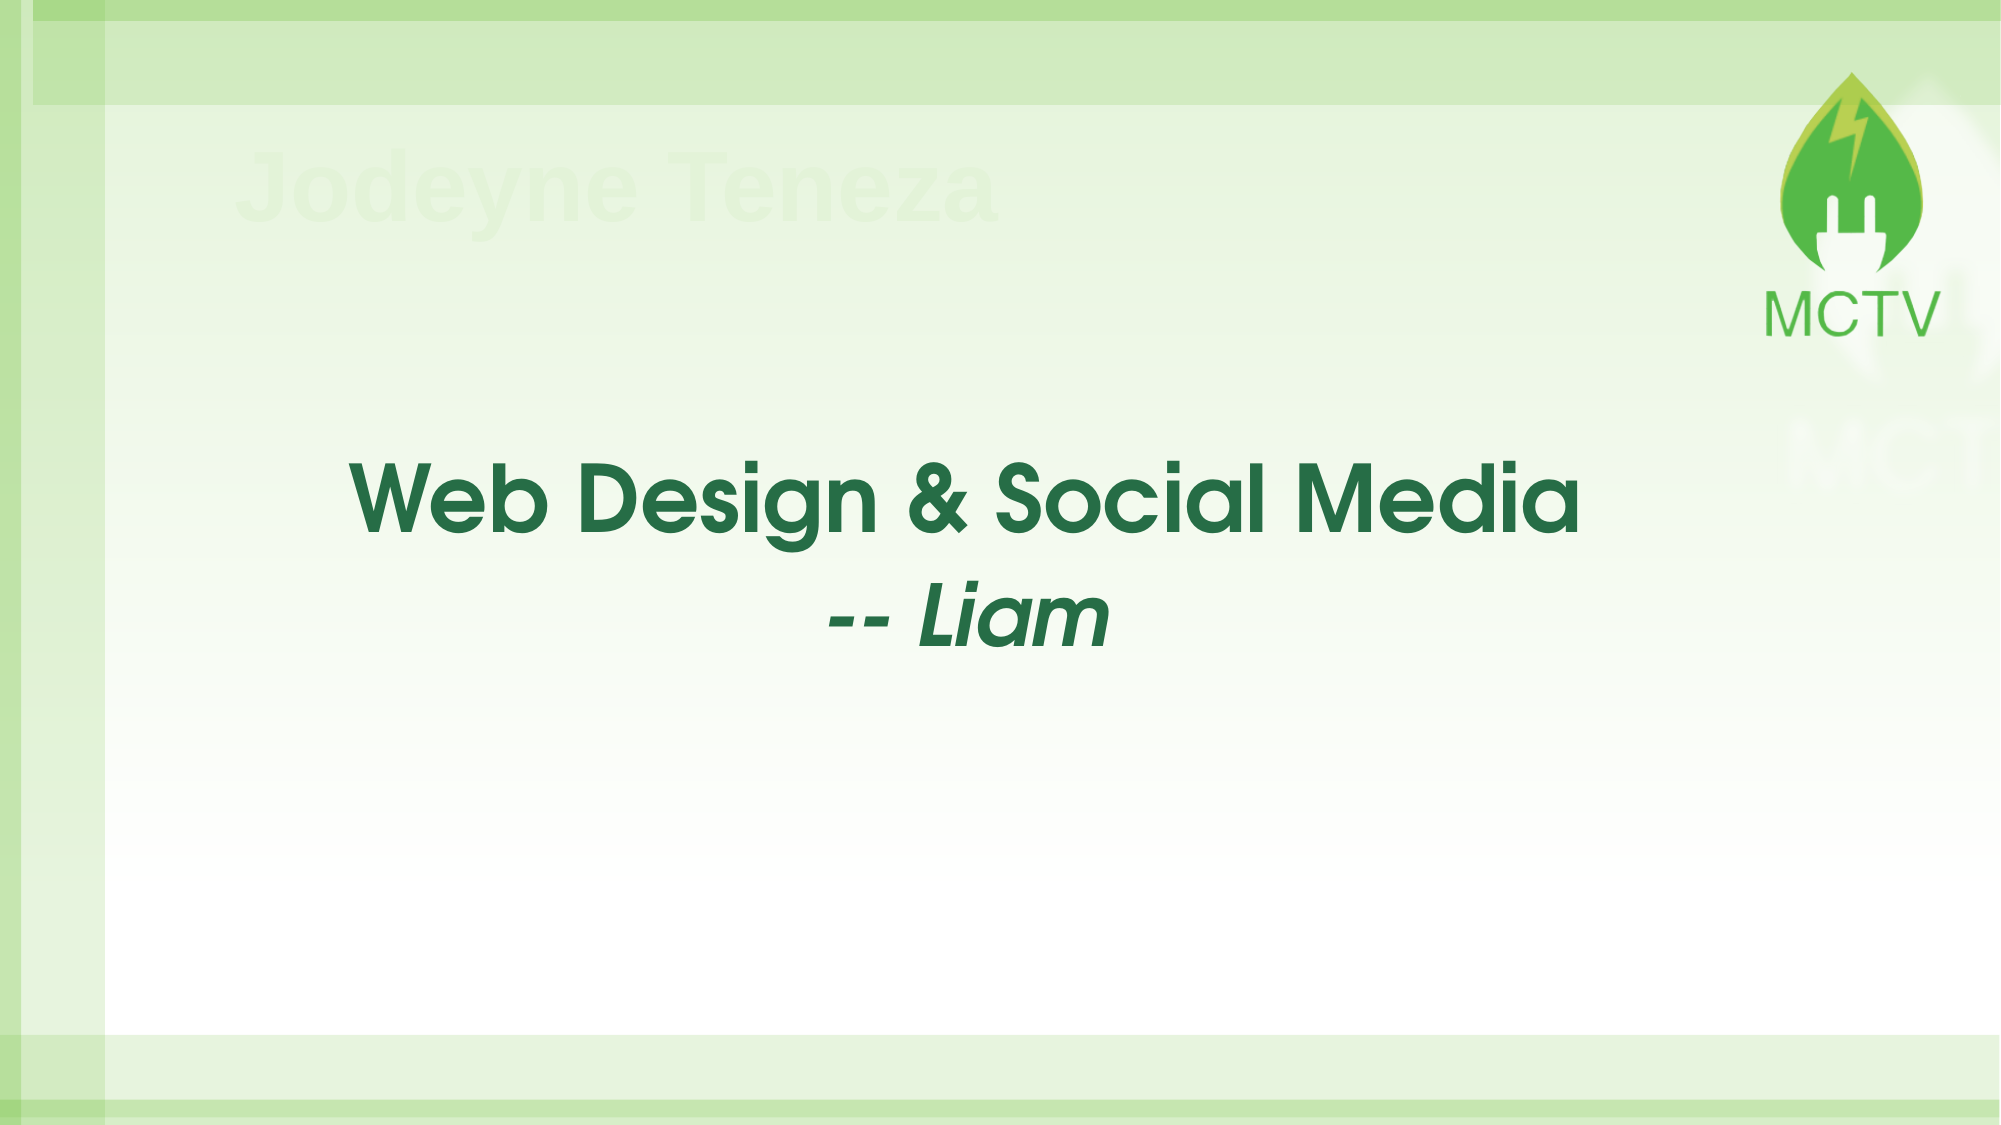

# Jodeyne Teneza
Web Design & Social Media
-- Liam